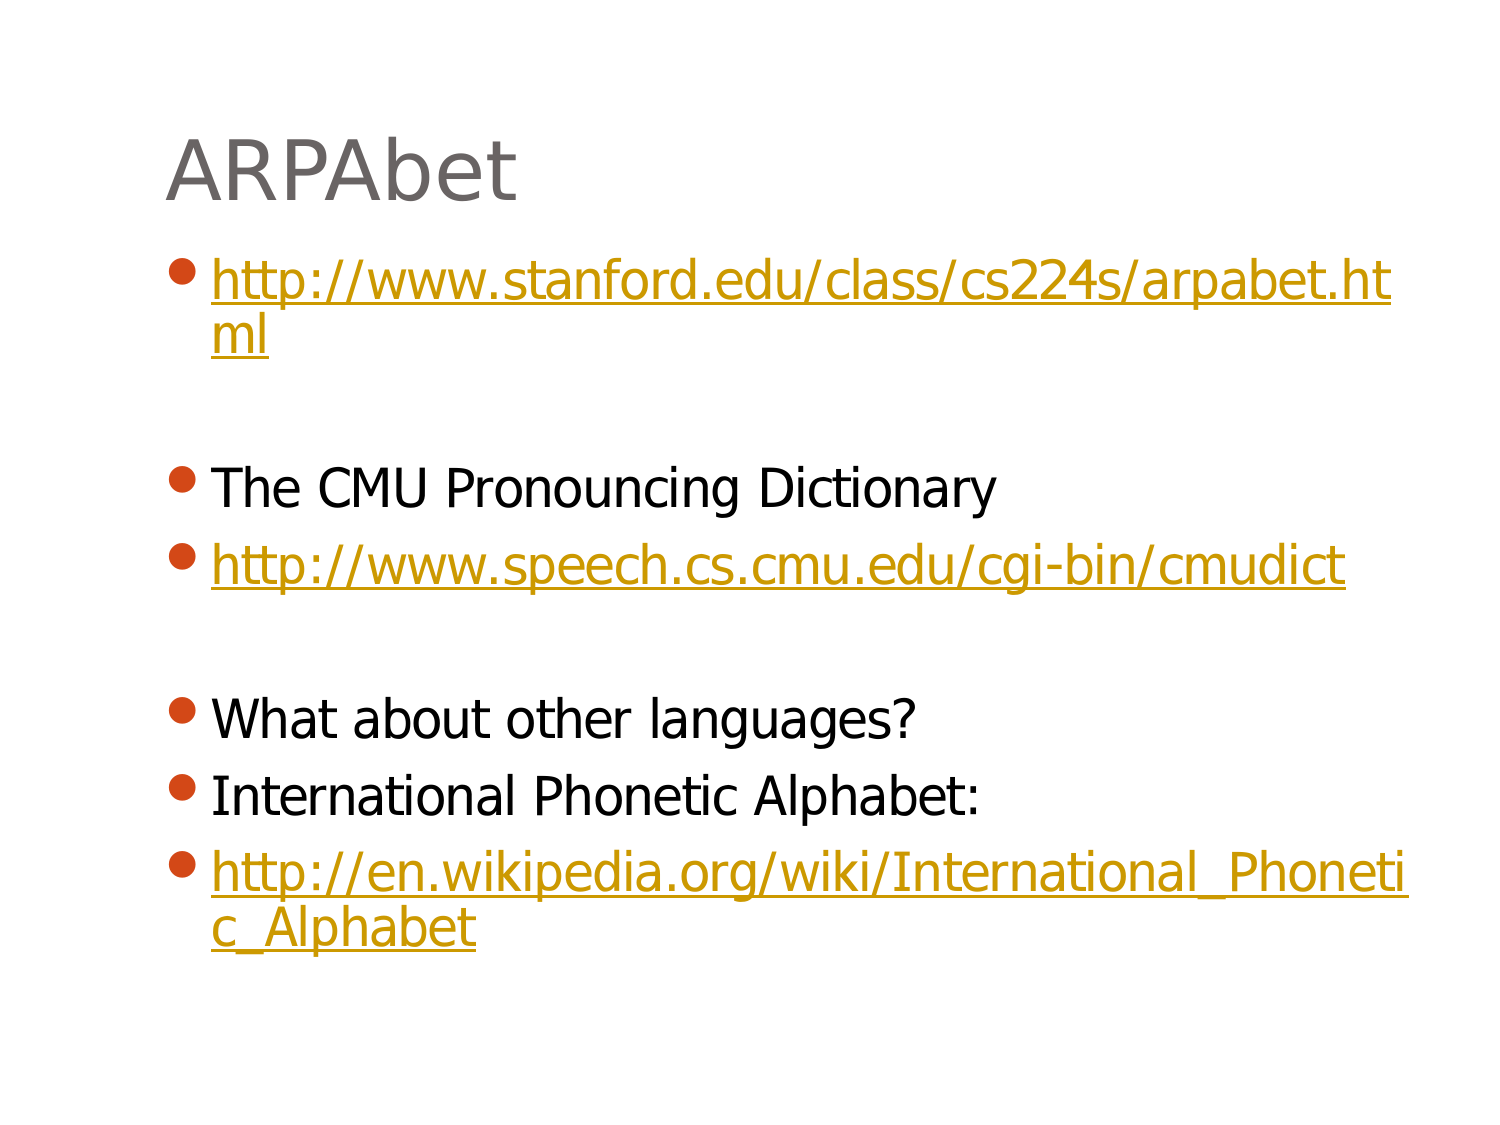

# ARPAbet
http://www.stanford.edu/class/cs224s/arpabet.html

The CMU Pronouncing Dictionary
http://www.speech.cs.cmu.edu/cgi-bin/cmudict

What about other languages?
International Phonetic Alphabet:
http://en.wikipedia.org/wiki/International_Phonetic_Alphabet